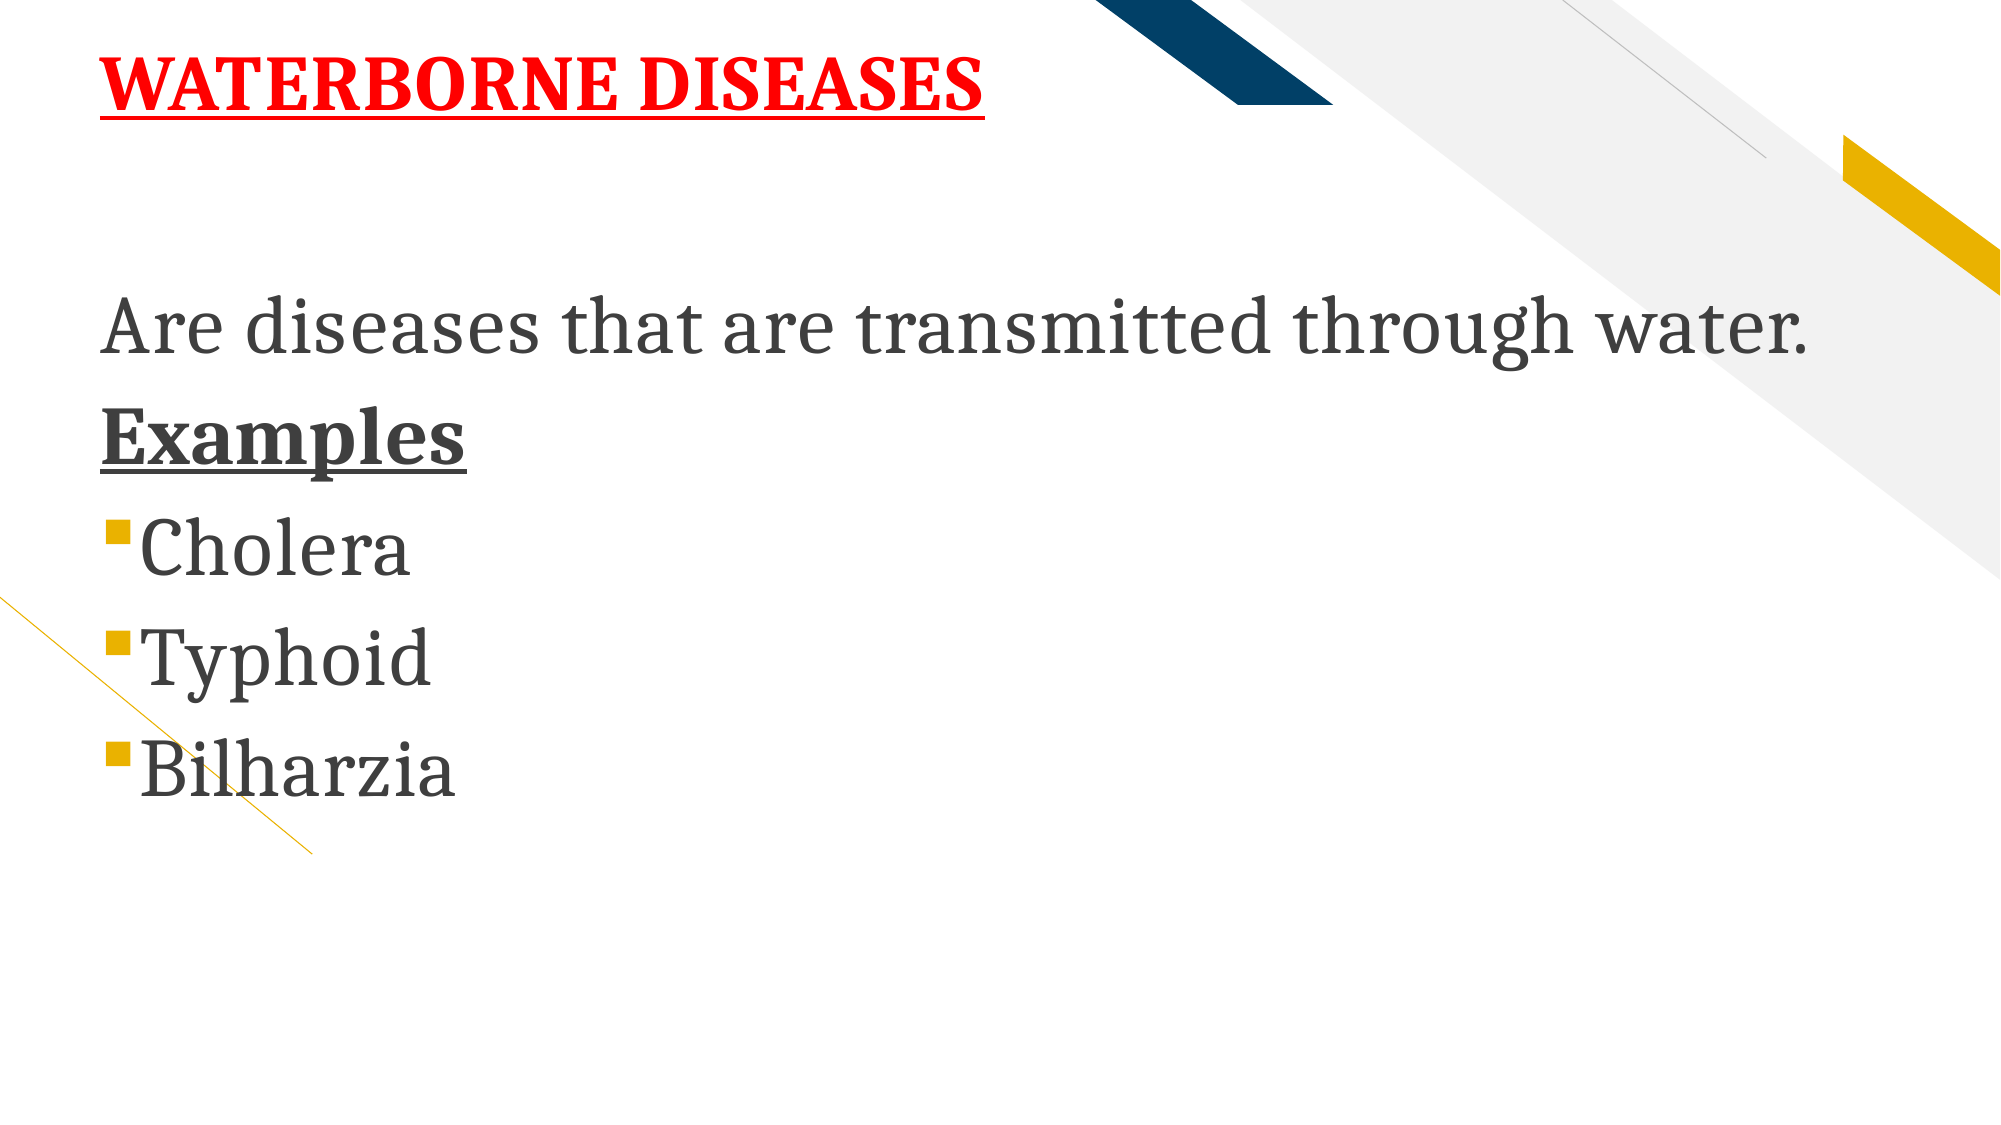

# WATERBORNE DISEASES
Are diseases that are transmitted through water.
Examples
Cholera
Typhoid
Bilharzia